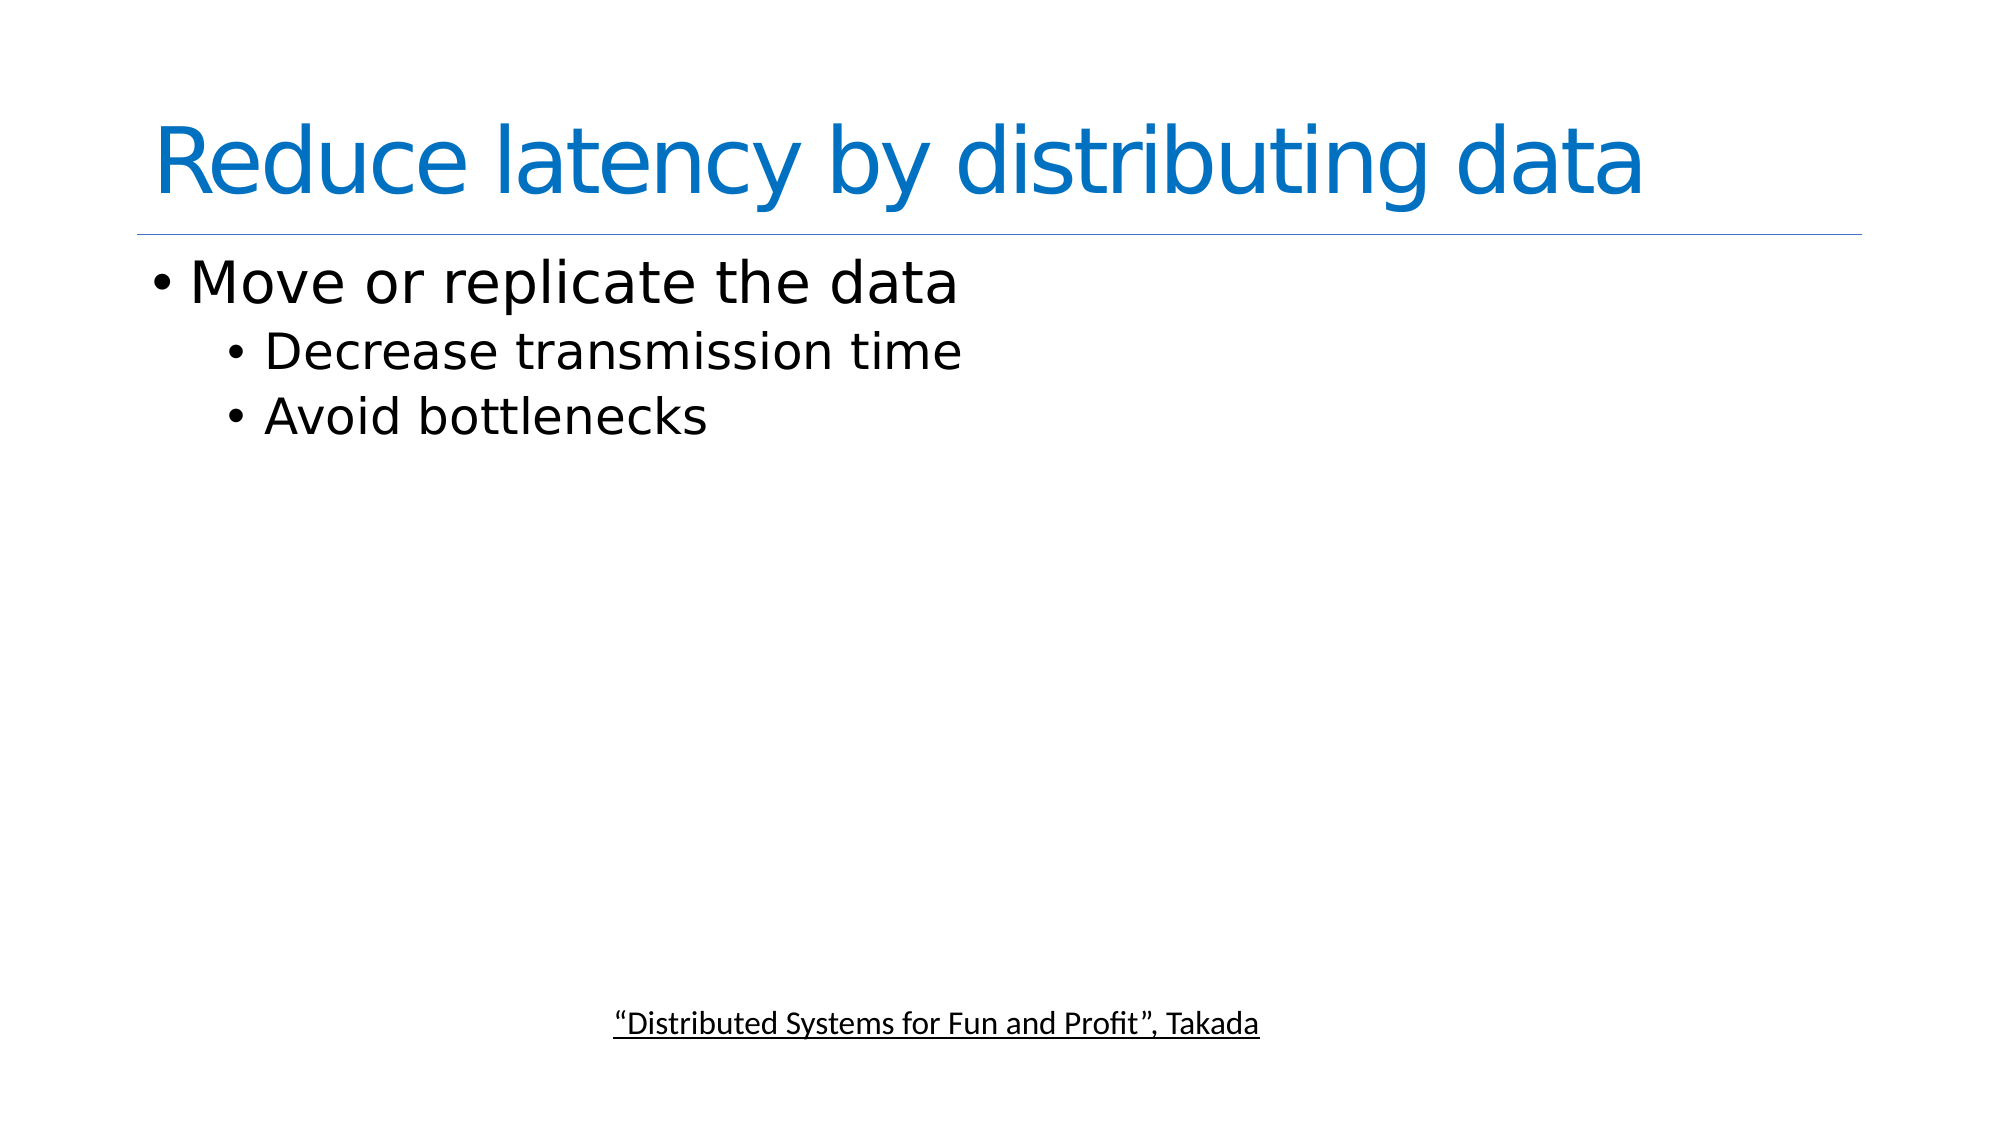

# Reduce latency by distributing data
Move or replicate the data
Decrease transmission time
Avoid bottlenecks

“Distributed Systems for Fun and Profit”, Takada